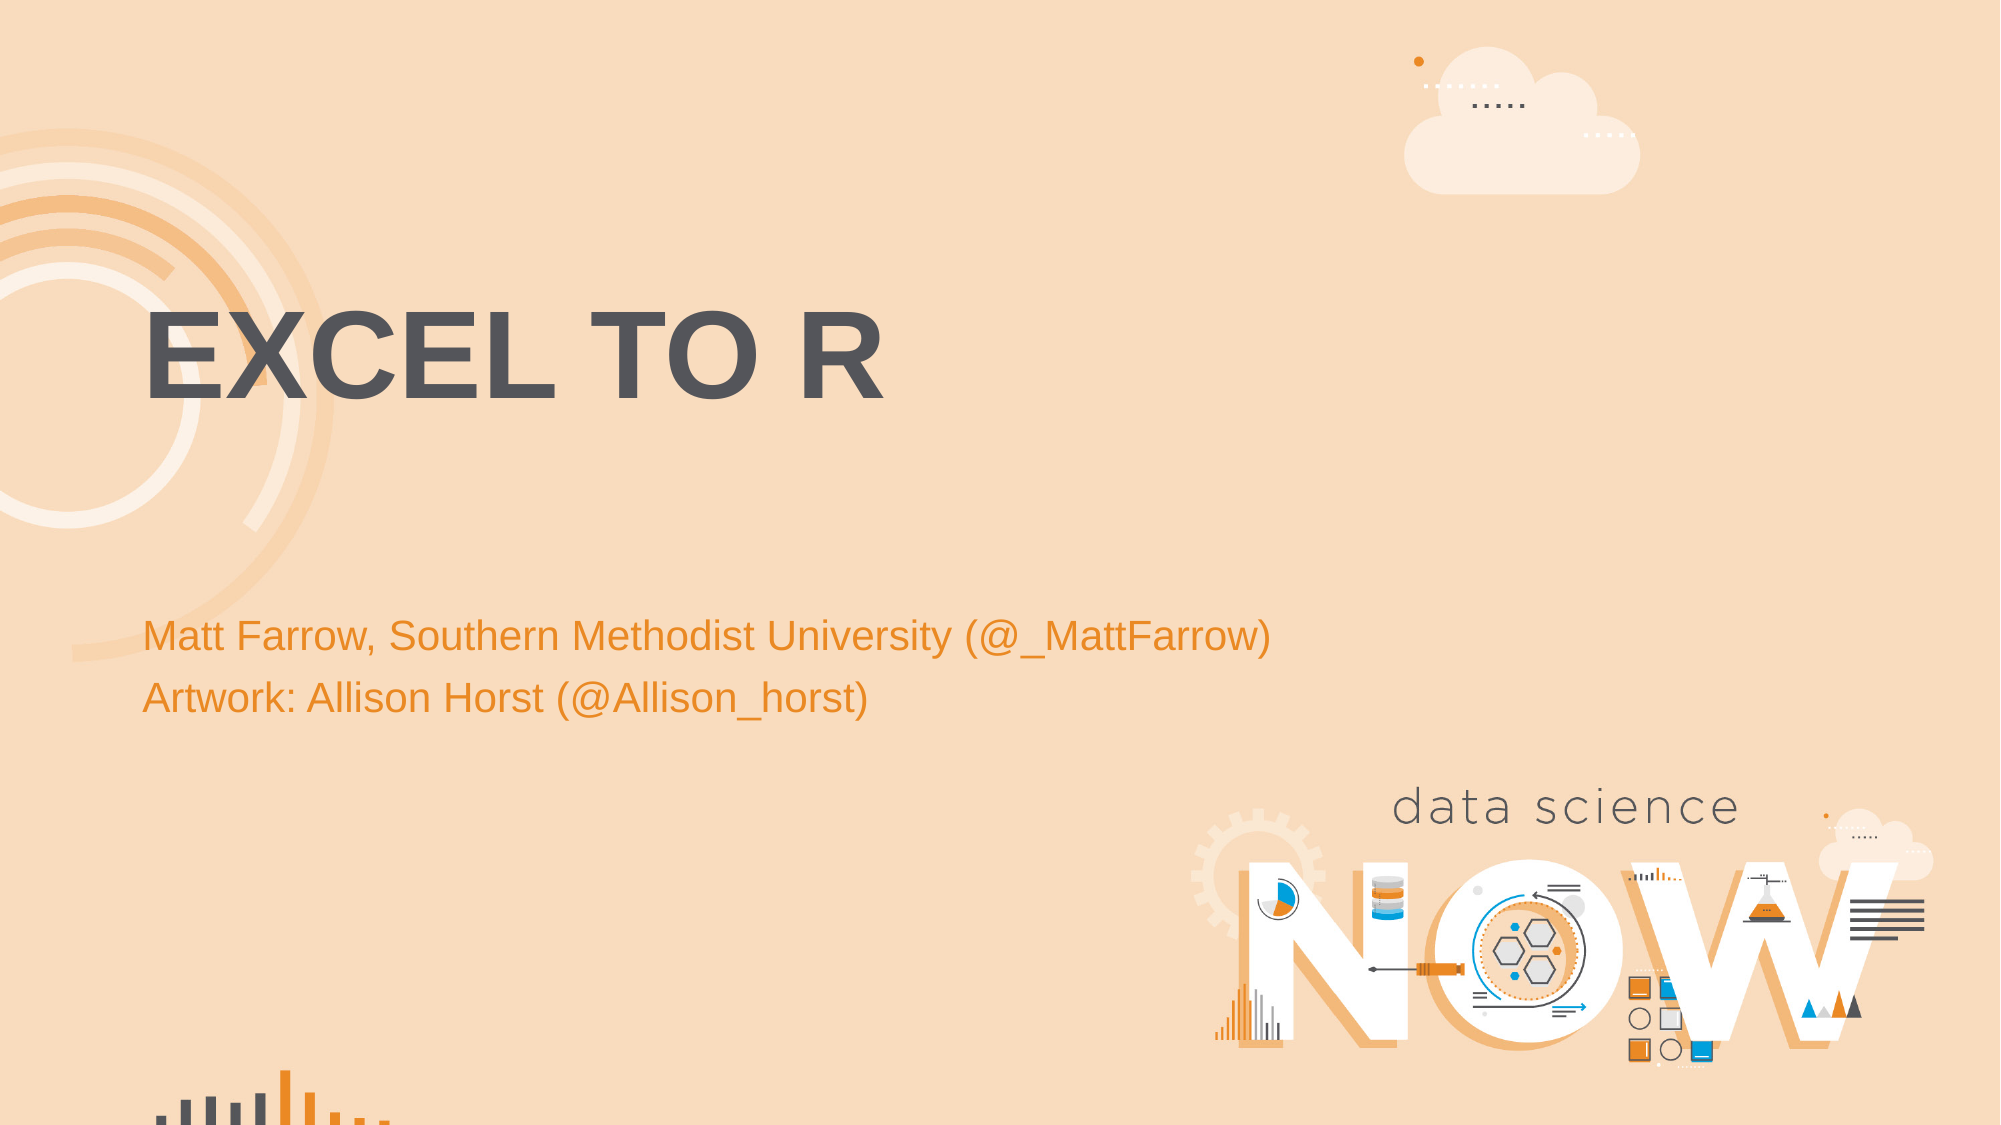

# Excel to R
Matt Farrow, Southern Methodist University (@_MattFarrow)
Artwork: Allison Horst (@Allison_horst)